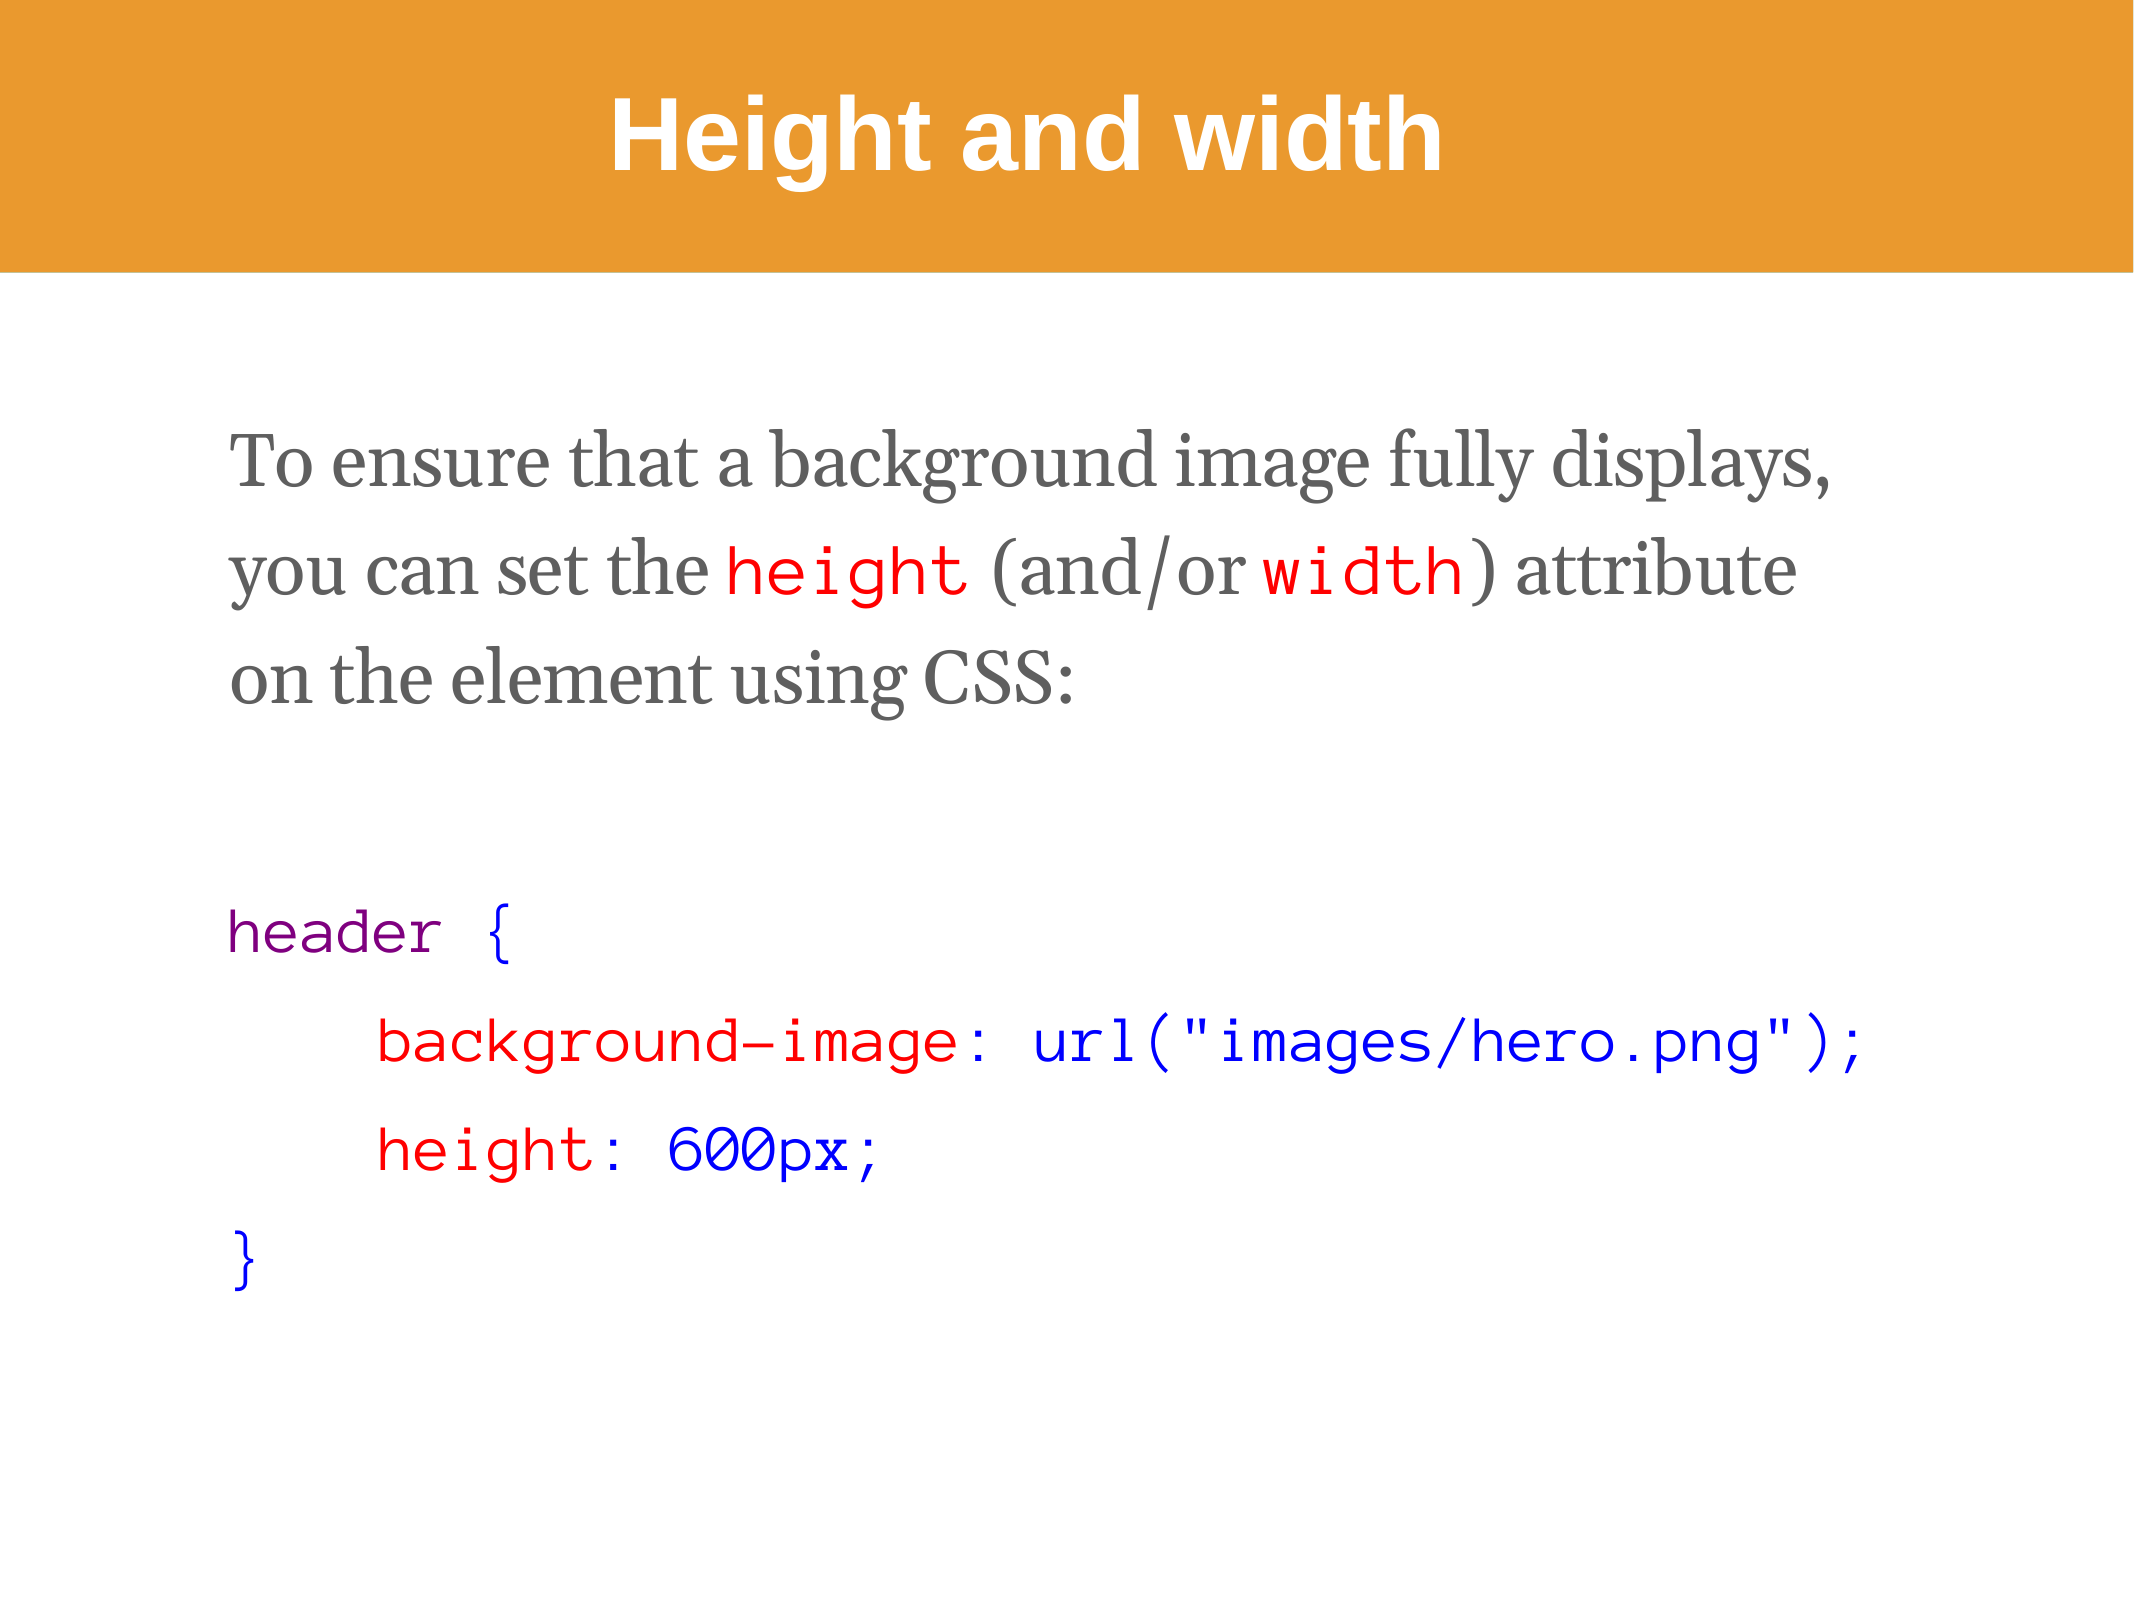

# Height and width
To ensure that a background image fully displays, you can set the height (and/or width) attribute on the element using CSS:

header {
	background-image: url("images/hero.png");
	height: 600px;
}